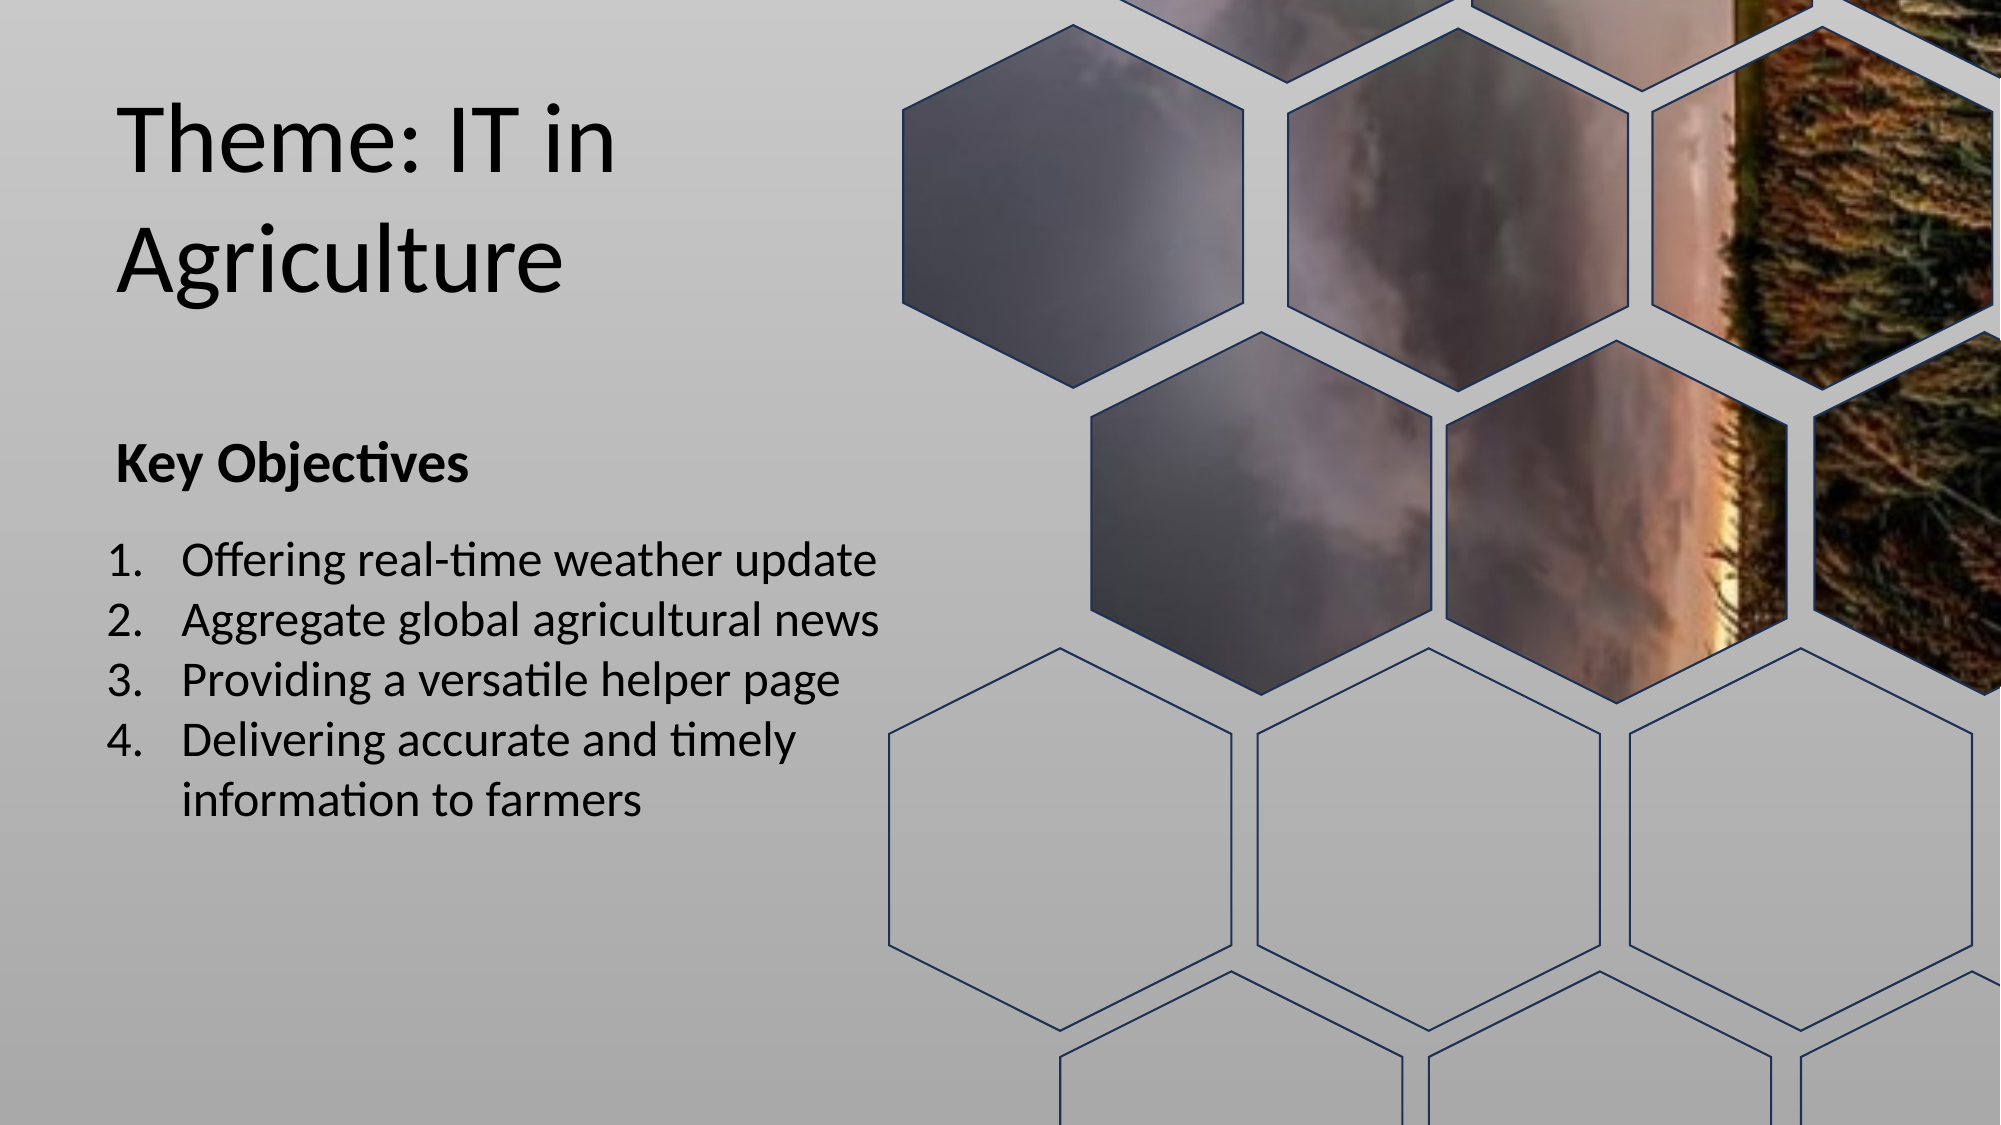

Theme: IT in Agriculture
Key Objectives
Offering real-time weather update
Aggregate global agricultural news
Providing a versatile helper page
Delivering accurate and timely information to farmers